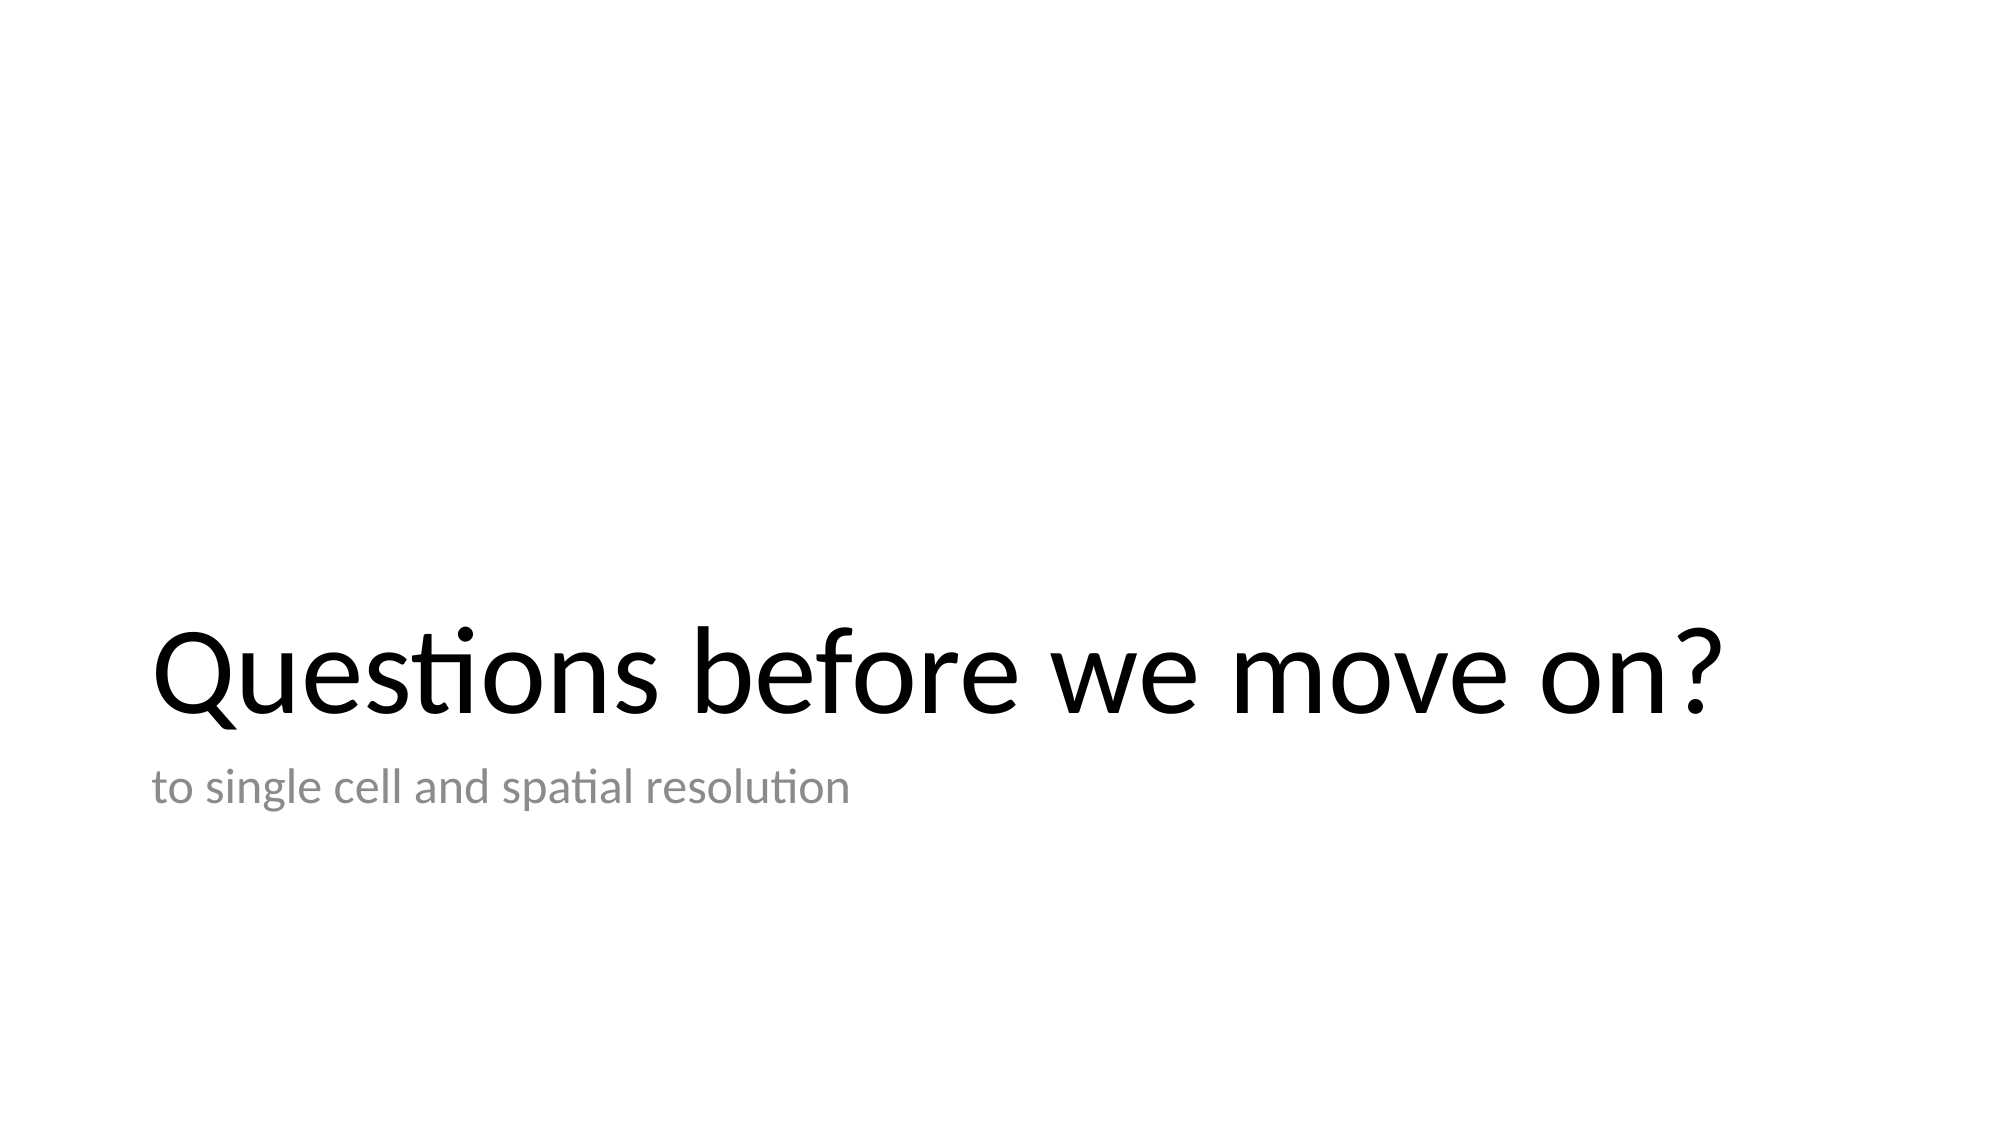

# Questions before we move on?
to single cell and spatial resolution